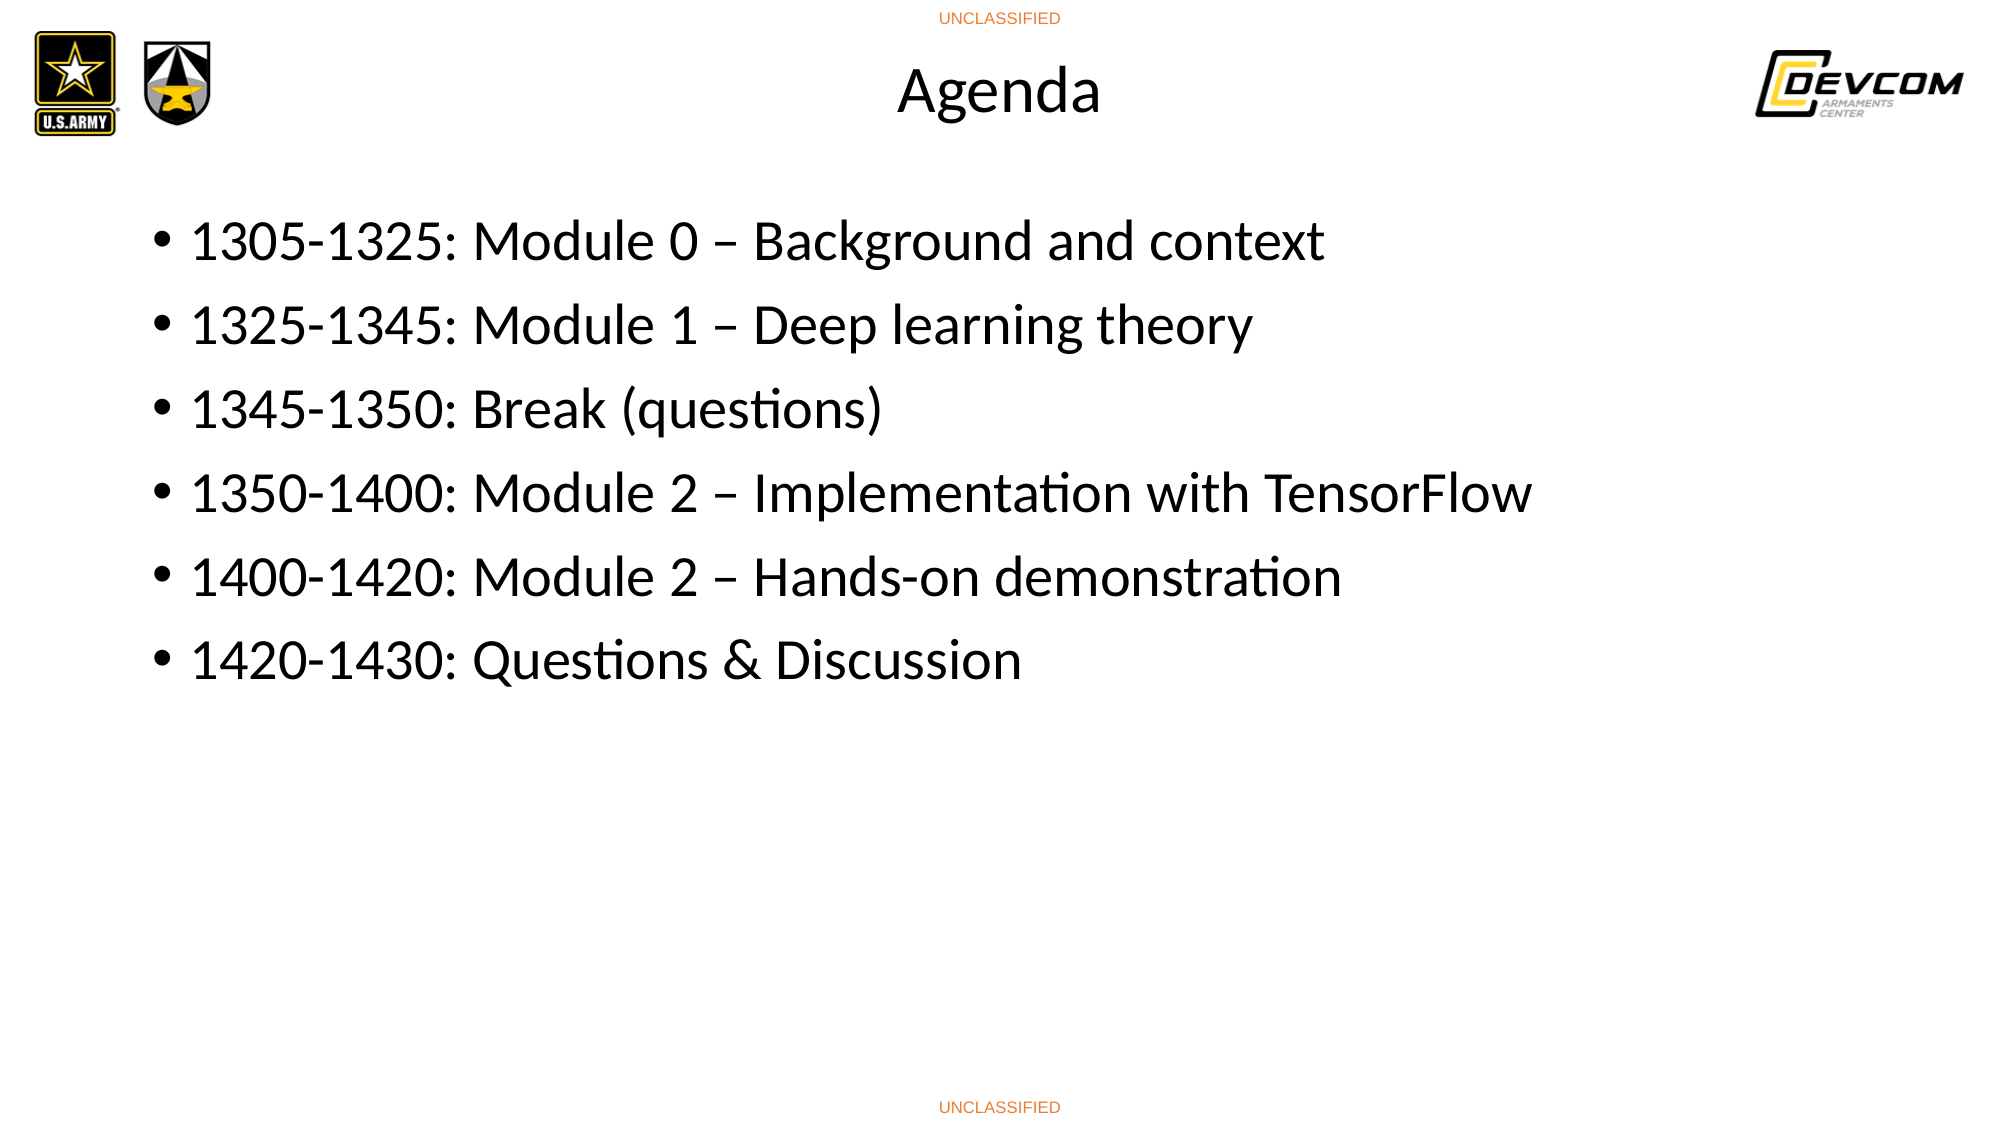

# Agenda
1305-1325: Module 0 – Background and context
1325-1345: Module 1 – Deep learning theory
1345-1350: Break (questions)
1350-1400: Module 2 – Implementation with TensorFlow
1400-1420: Module 2 – Hands-on demonstration
1420-1430: Questions & Discussion